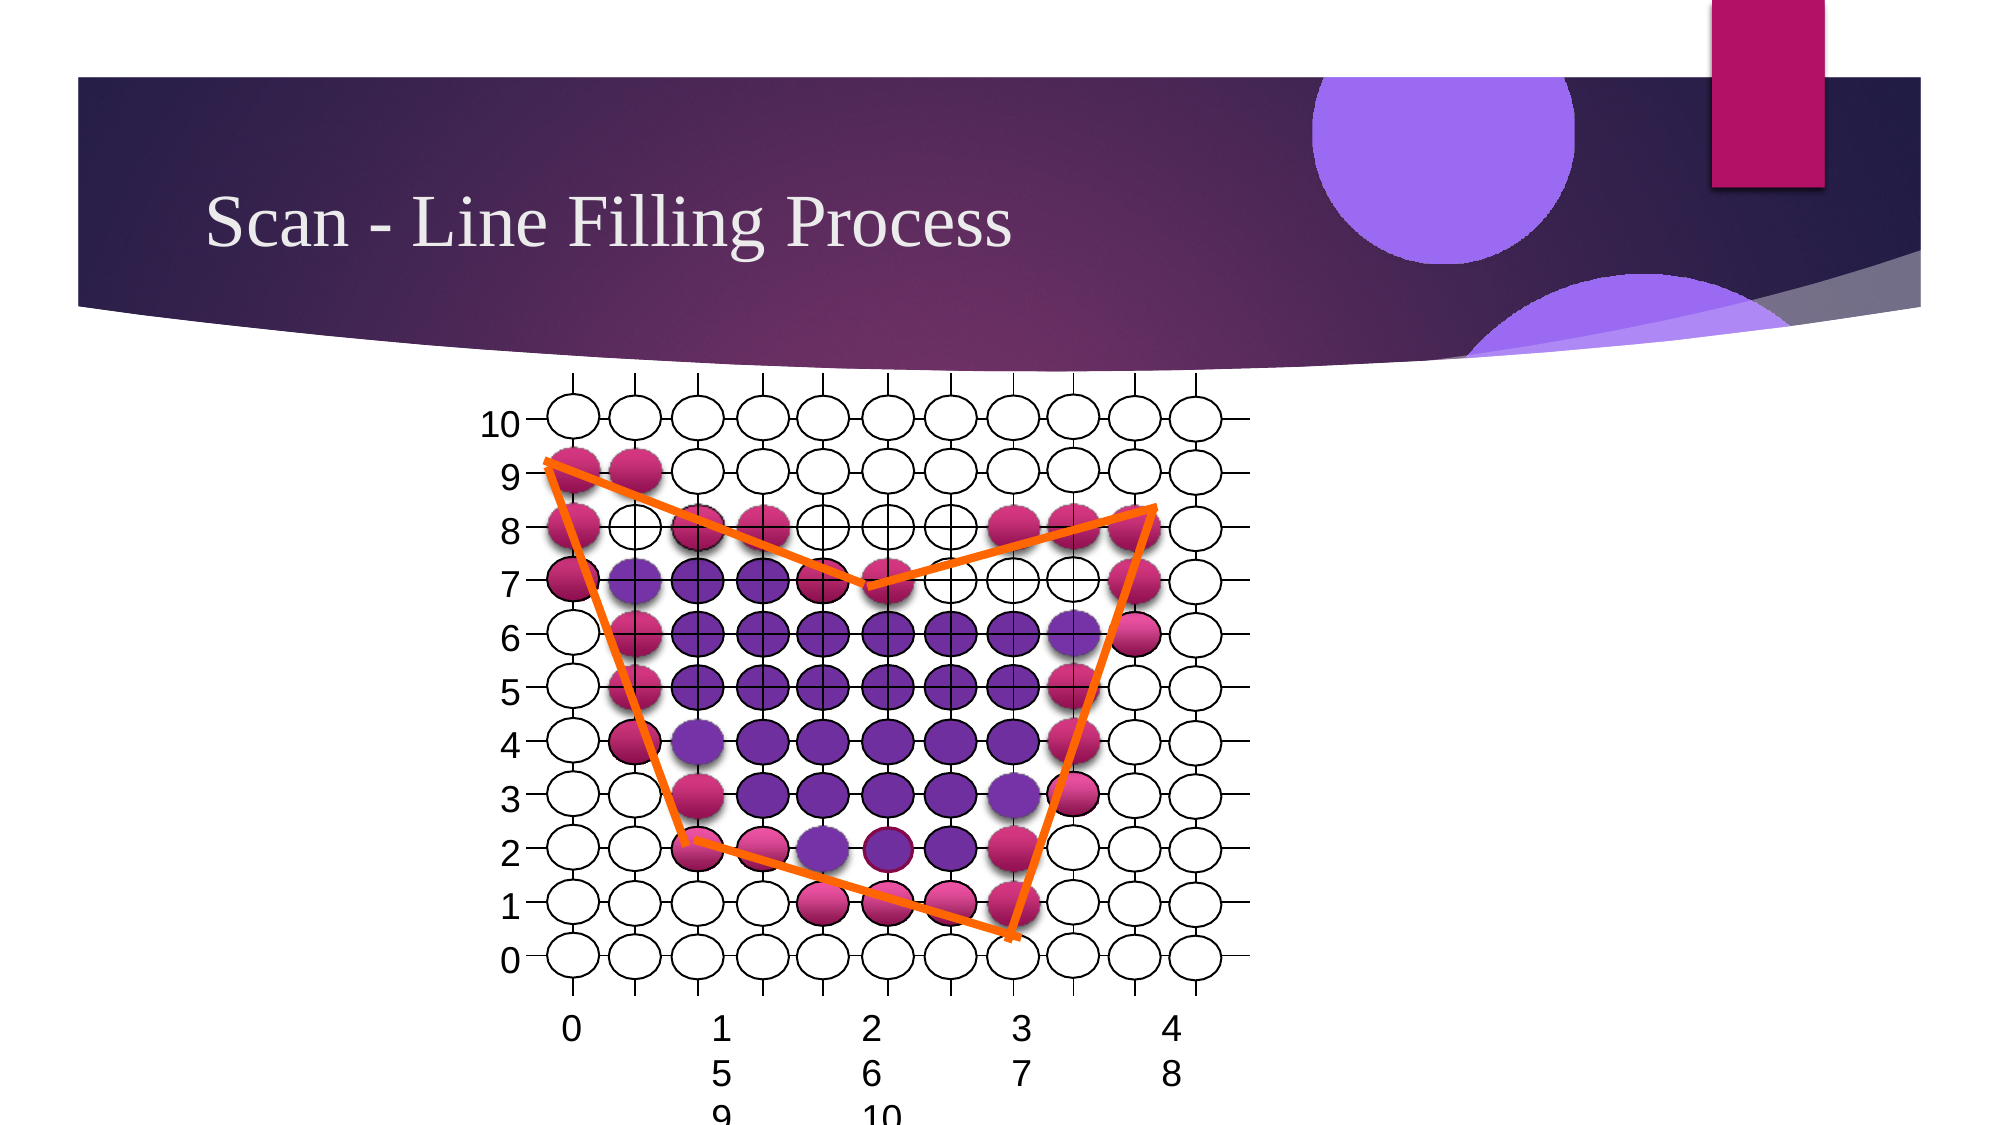

# Scan - Line Filling Process

|  |  |  |  |  |  |  |  |  |  |  |  |
| --- | --- | --- | --- | --- | --- | --- | --- | --- | --- | --- | --- |
|  |  |  |  |  |  |  |  |  |  |  |  |
|  |  |  |  |  |  |  |  |  |  |  |  |
|  |  |  |  |  |  |  |  |  |  |  |  |
|  |  |  |  |  |  |  |  |  |  |  |  |
|  |  |  |  |  |  |  |  |  |  |  |  |
|  |  |  |  |  |  |  |  |  |  |  |  |
|  |  |  |  |  |  |  |  |  |  |  |  |
|  |  |  |  |  |  |  |  |  |  |  |  |
|  |  |  |  |  |  |  |  |  |  |  |  |
|  |  |  |  |  |  |  |  |  |  |  |  |
|  |  |  |  |  |  |  |  |  |  |  |  |
10
9
8
7
6
5
4
3
2
1
0
0	1	2	3	4	5	6	7	8	9	10